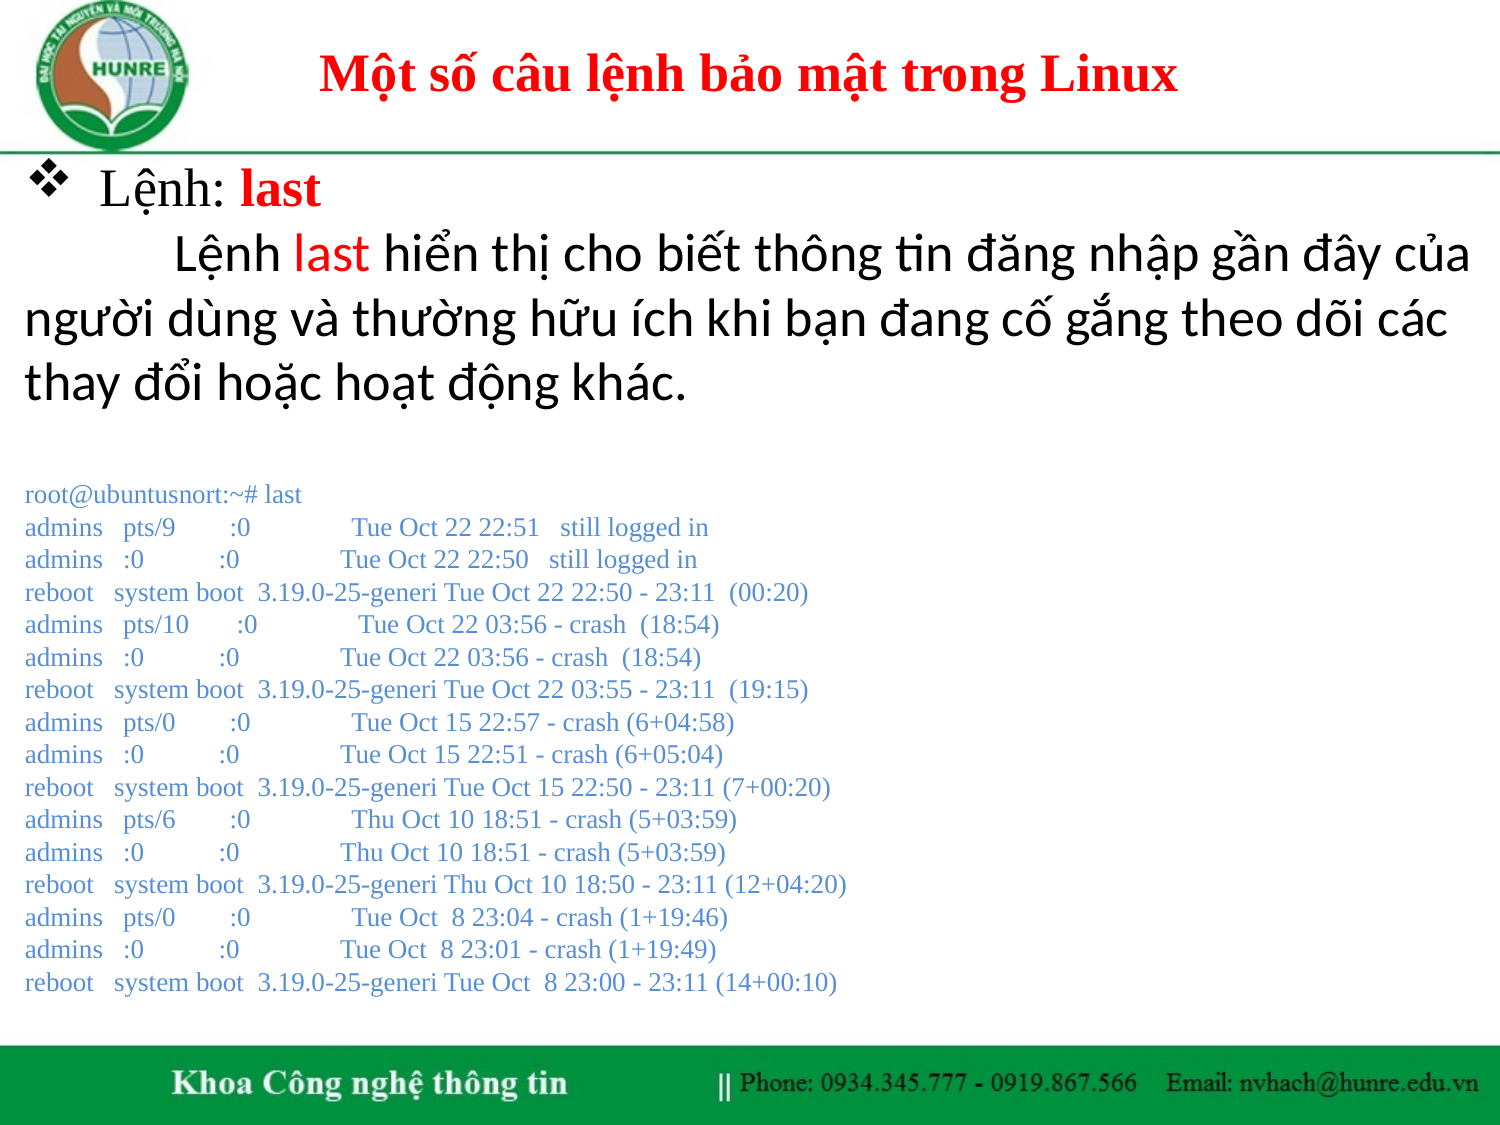

Một số câu lệnh bảo mật trong Linux
Lệnh: last
	Lệnh last hiển thị cho biết thông tin đăng nhập gần đây của người dùng và thường hữu ích khi bạn đang cố gắng theo dõi các thay đổi hoặc hoạt động khác.

root@ubuntusnort:~# last
admins   pts/9        :0               Tue Oct 22 22:51   still logged in
admins   :0           :0               Tue Oct 22 22:50   still logged in
reboot   system boot  3.19.0-25-generi Tue Oct 22 22:50 - 23:11  (00:20)
admins   pts/10       :0               Tue Oct 22 03:56 - crash  (18:54)
admins   :0           :0               Tue Oct 22 03:56 - crash  (18:54)
reboot   system boot  3.19.0-25-generi Tue Oct 22 03:55 - 23:11  (19:15)
admins   pts/0        :0               Tue Oct 15 22:57 - crash (6+04:58)
admins   :0           :0               Tue Oct 15 22:51 - crash (6+05:04)
reboot   system boot  3.19.0-25-generi Tue Oct 15 22:50 - 23:11 (7+00:20)
admins   pts/6        :0               Thu Oct 10 18:51 - crash (5+03:59)
admins   :0           :0               Thu Oct 10 18:51 - crash (5+03:59)
reboot   system boot  3.19.0-25-generi Thu Oct 10 18:50 - 23:11 (12+04:20)
admins   pts/0        :0               Tue Oct  8 23:04 - crash (1+19:46)
admins   :0           :0               Tue Oct  8 23:01 - crash (1+19:49)
reboot   system boot  3.19.0-25-generi Tue Oct  8 23:00 - 23:11 (14+00:10)